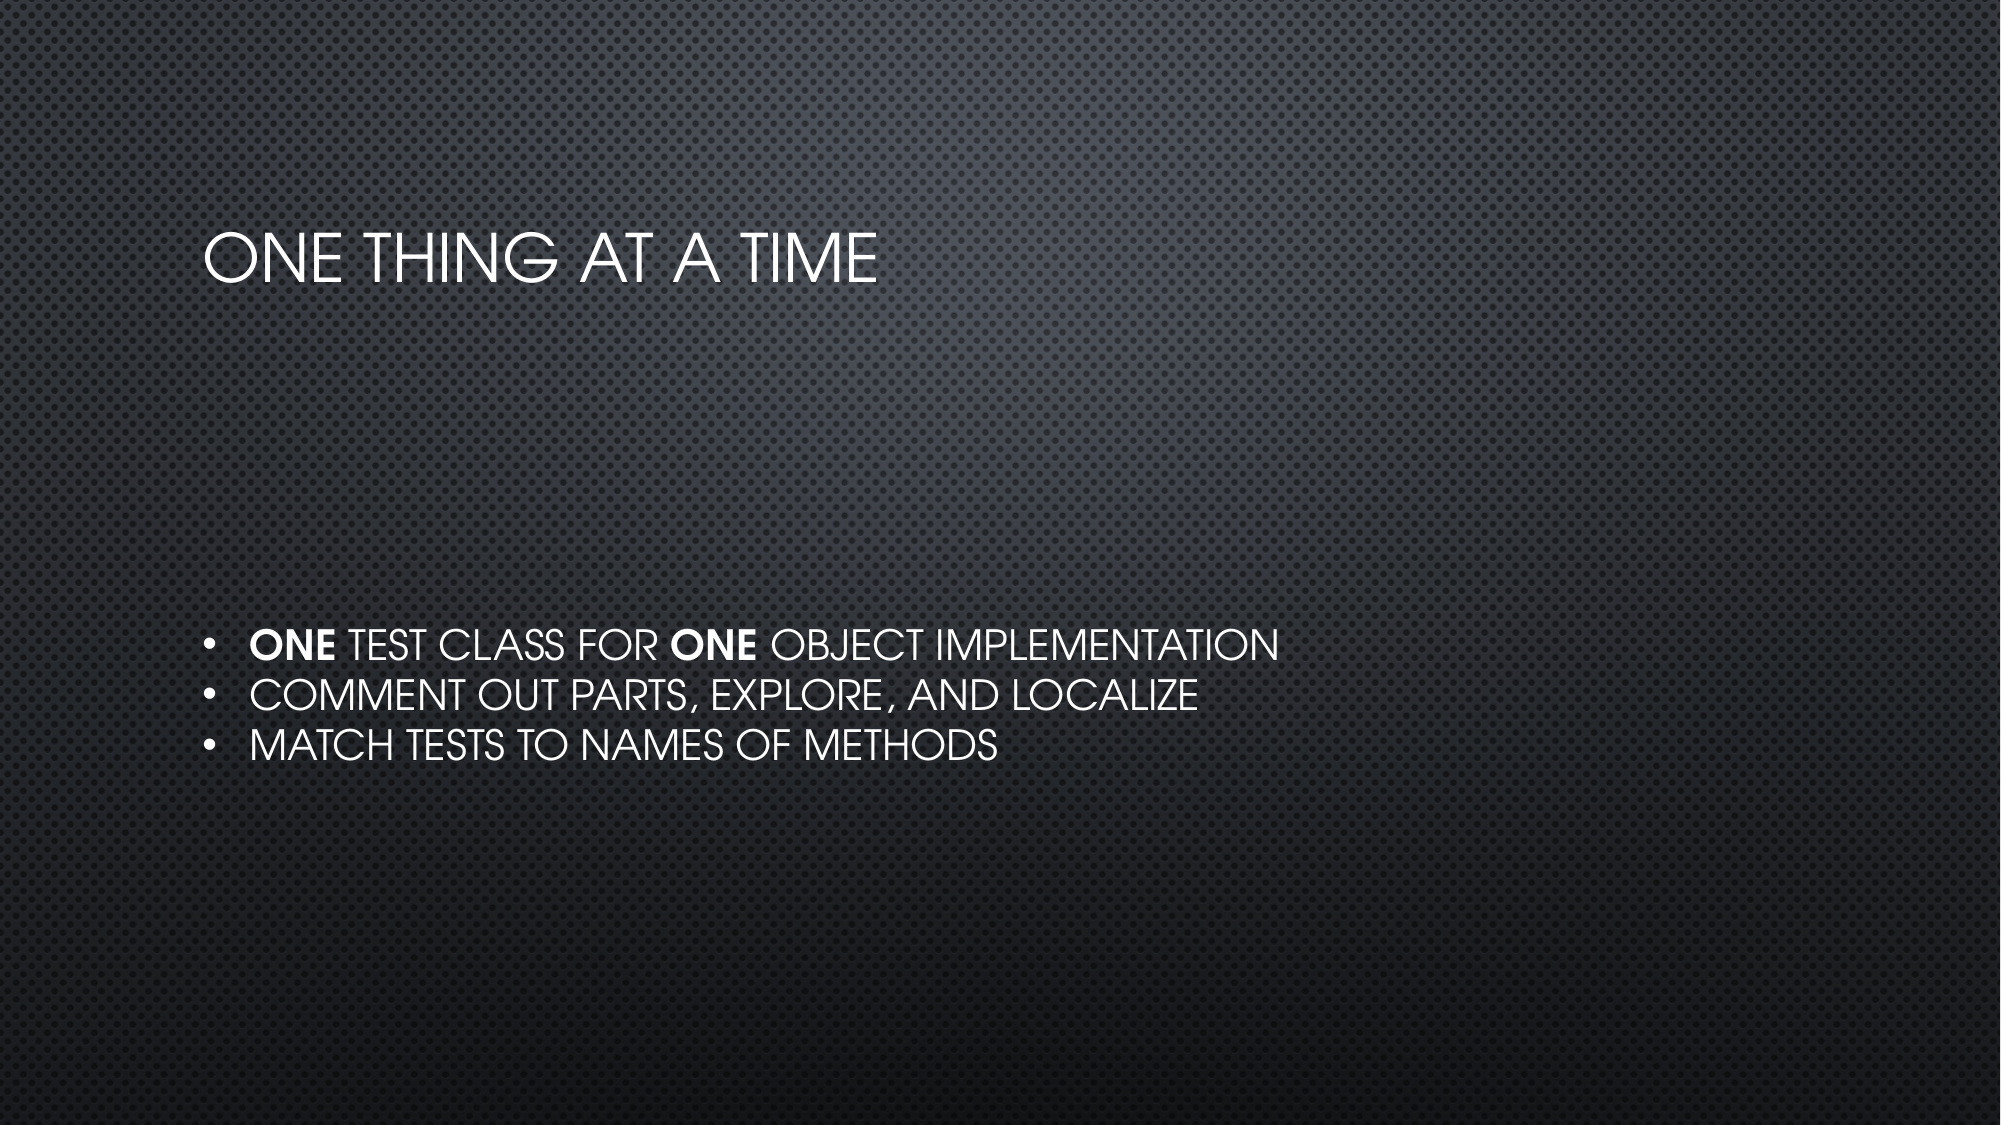

# One thing at a time
One test class for ONE object implementation
Comment out parts, explore, and localize
Match tests to names of methods